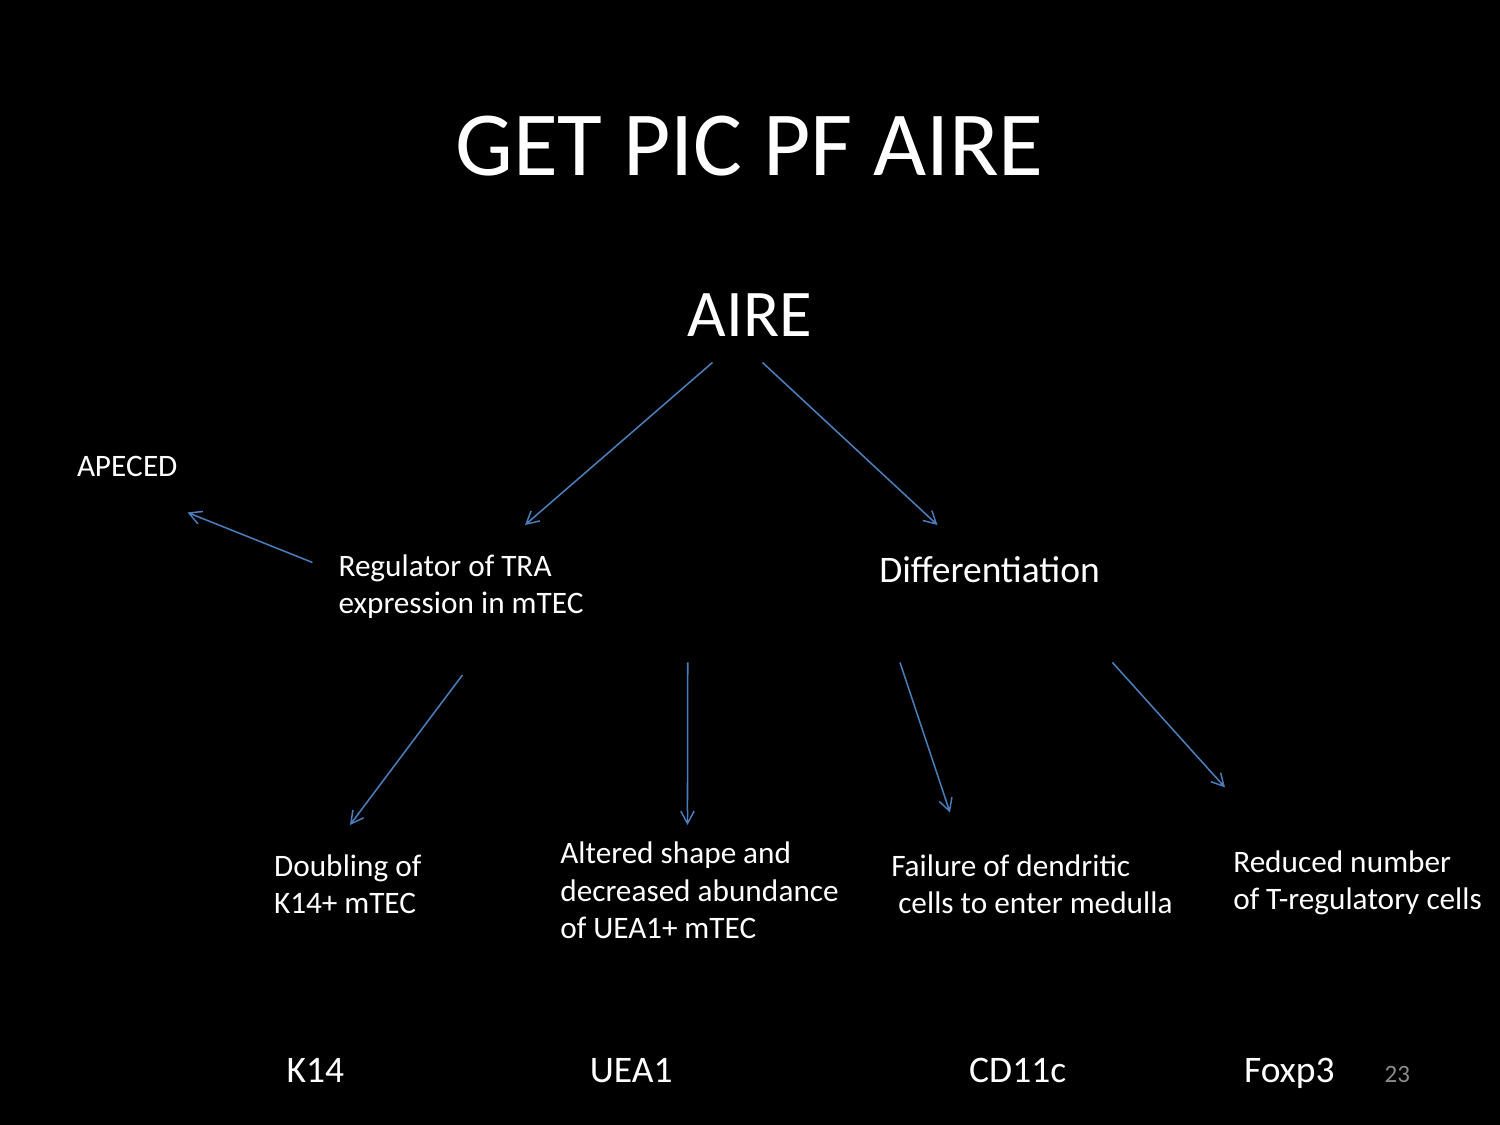

# GET PIC PF AIRE
AIRE
APECED
Regulator of TRA
expression in mTEC
Differentiation
Altered shape and
decreased abundance
of UEA1+ mTEC
Reduced number
of T-regulatory cells
Doubling of
K14+ mTEC
Failure of dendritic
 cells to enter medulla
K14                             UEA1                                   CD11c                     Foxp3
23